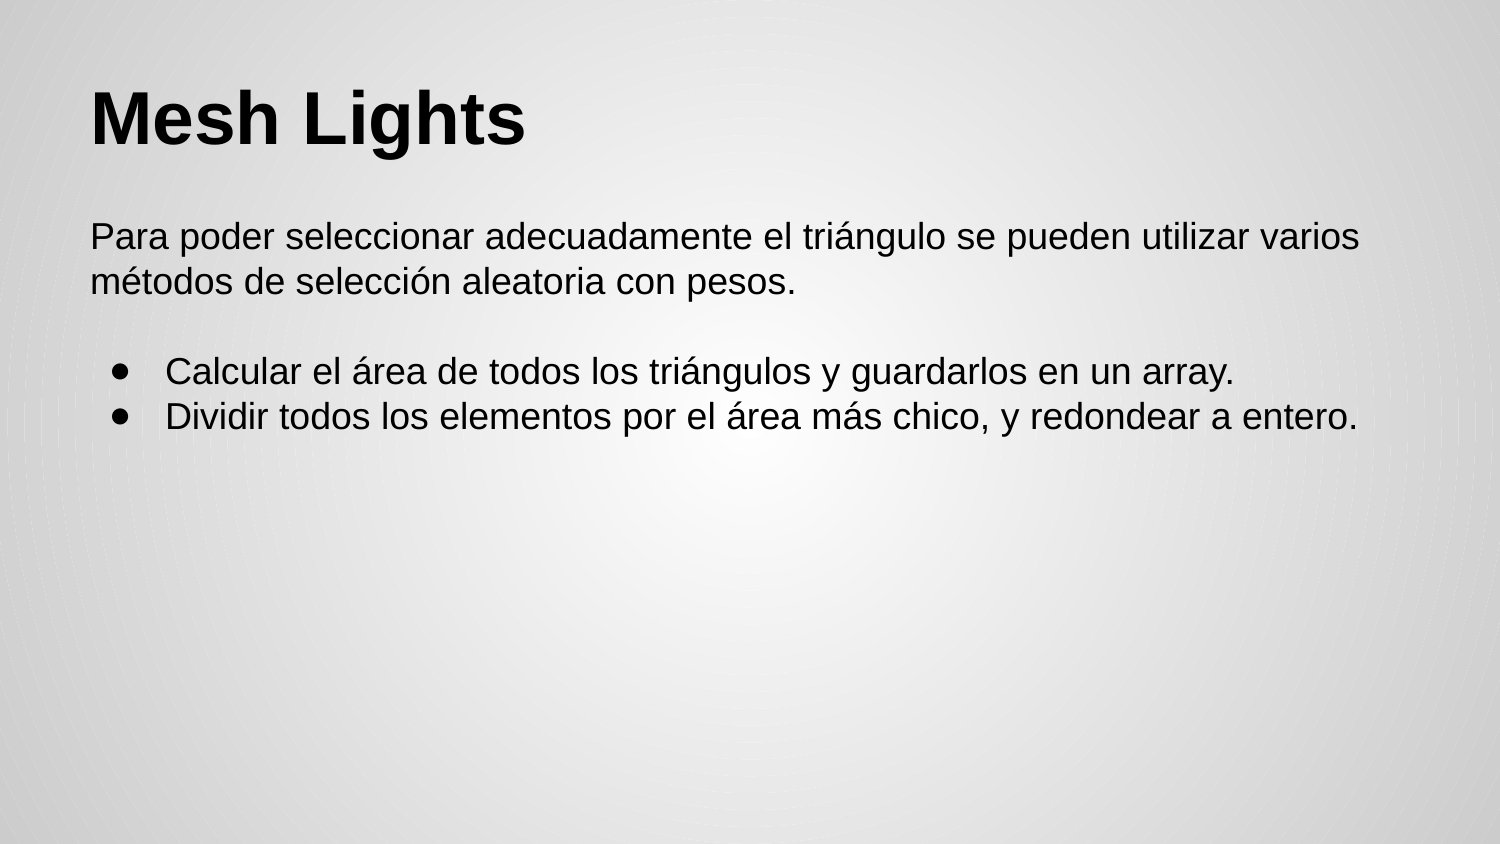

# Mesh Lights
Para poder seleccionar adecuadamente el triángulo se pueden utilizar varios métodos de selección aleatoria con pesos.

Calcular el área de todos los triángulos y guardarlos en un array.
Dividir todos los elementos por el área más chico, y redondear a entero.